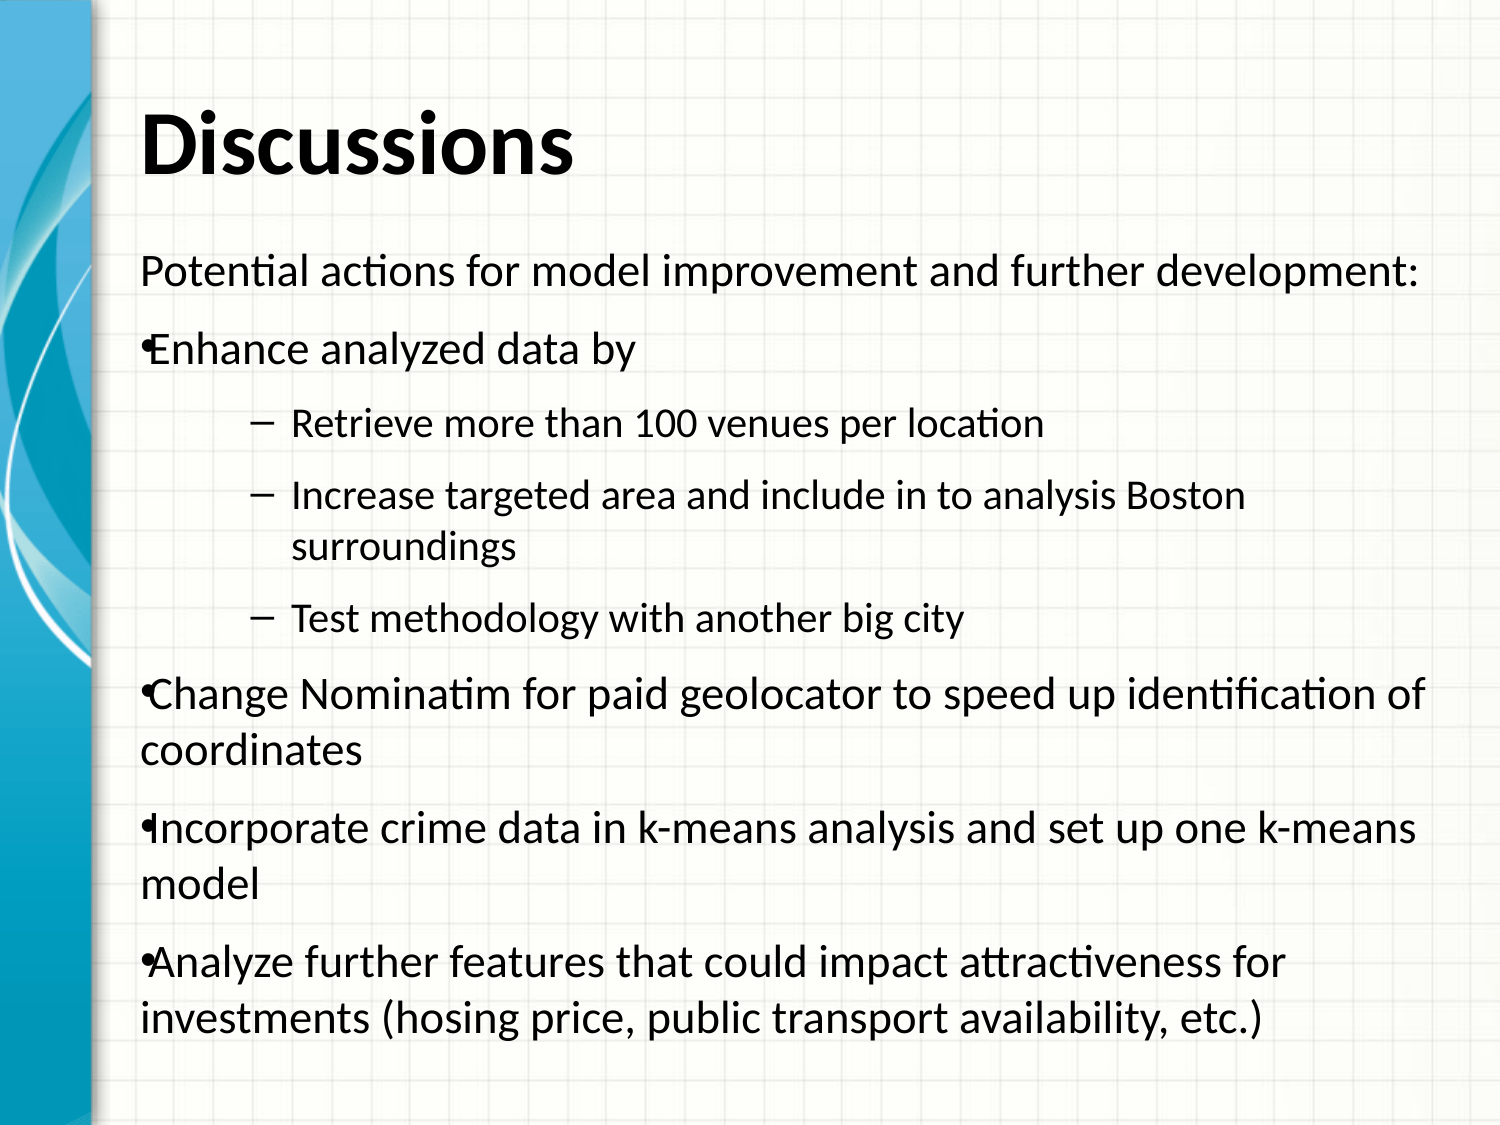

# Discussions
Potential actions for model improvement and further development:
Enhance analyzed data by
Retrieve more than 100 venues per location
Increase targeted area and include in to analysis Boston surroundings
Test methodology with another big city
Change Nominatim for paid geolocator to speed up identification of coordinates
Incorporate crime data in k-means analysis and set up one k-means model
Analyze further features that could impact attractiveness for investments (hosing price, public transport availability, etc.)